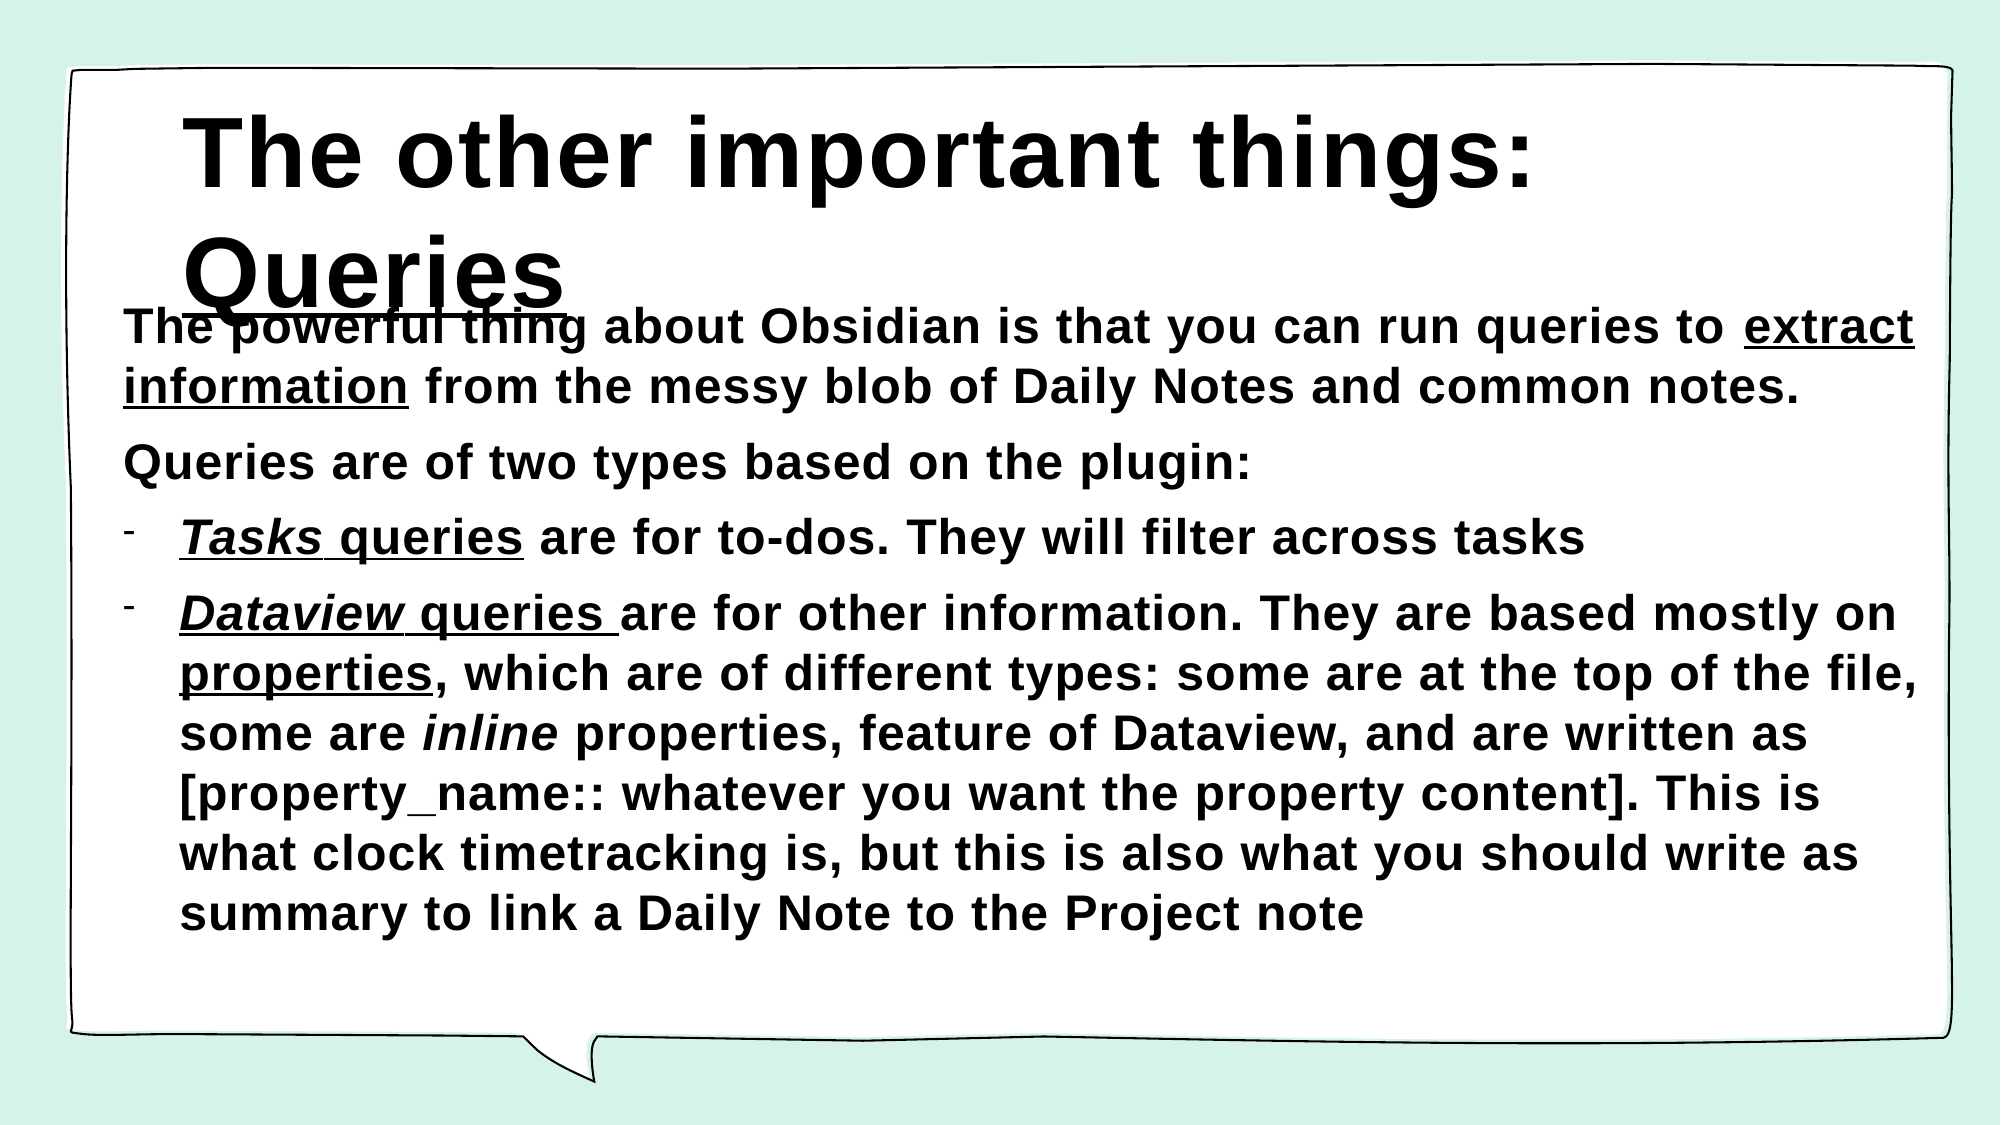

# The other important things: Queries
The powerful thing about Obsidian is that you can run queries to extract information from the messy blob of Daily Notes and common notes.
Queries are of two types based on the plugin:
Tasks queries are for to-dos. They will filter across tasks
Dataview queries are for other information. They are based mostly on properties, which are of different types: some are at the top of the file, some are inline properties, feature of Dataview, and are written as [property_name:: whatever you want the property content]. This is what clock timetracking is, but this is also what you should write as summary to link a Daily Note to the Project note